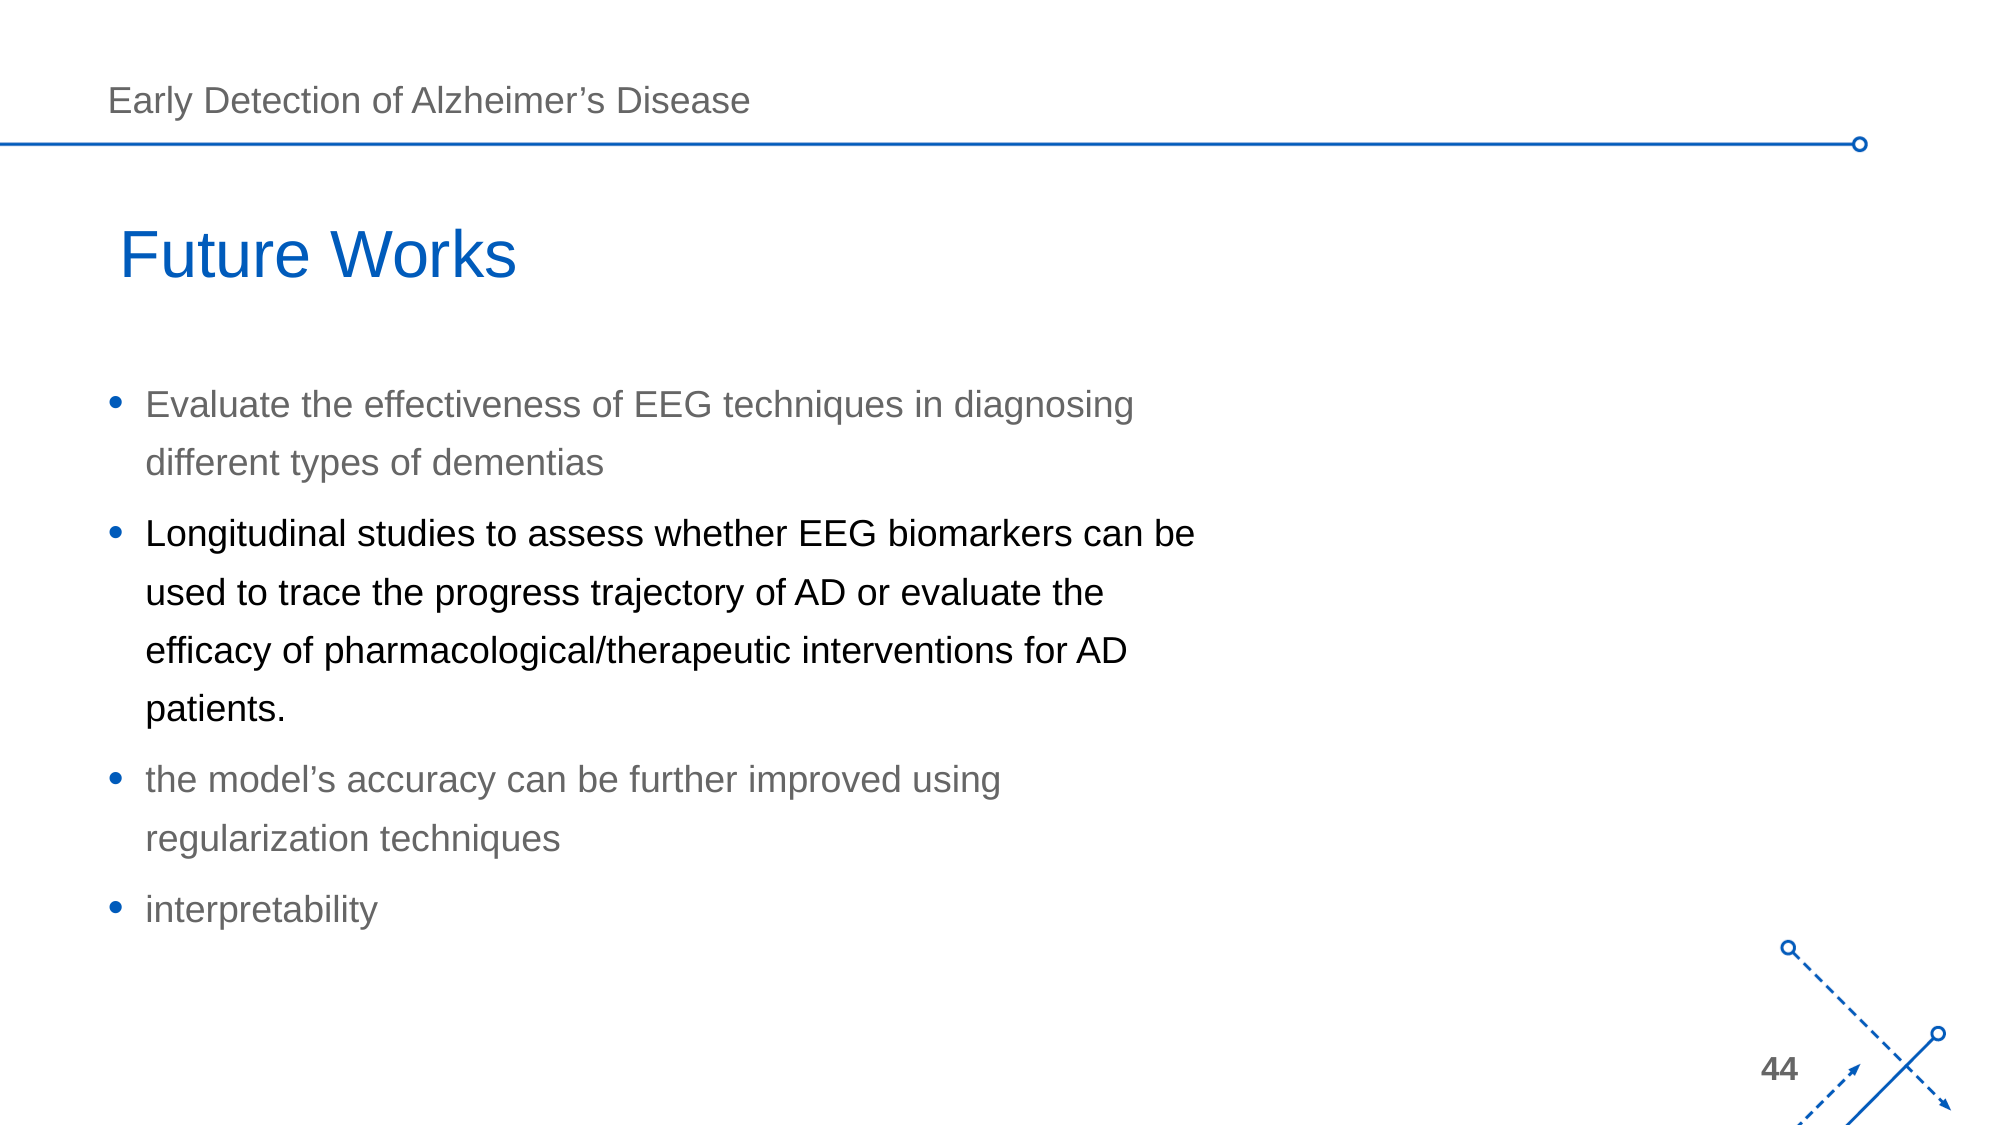

# Future Works
Evaluate the effectiveness of EEG techniques in diagnosing different types of dementias
Longitudinal studies to assess whether EEG biomarkers can be used to trace the progress trajectory of AD or evaluate the efficacy of pharmacological/therapeutic interventions for AD patients.
the model’s accuracy can be further improved using regularization techniques
interpretability